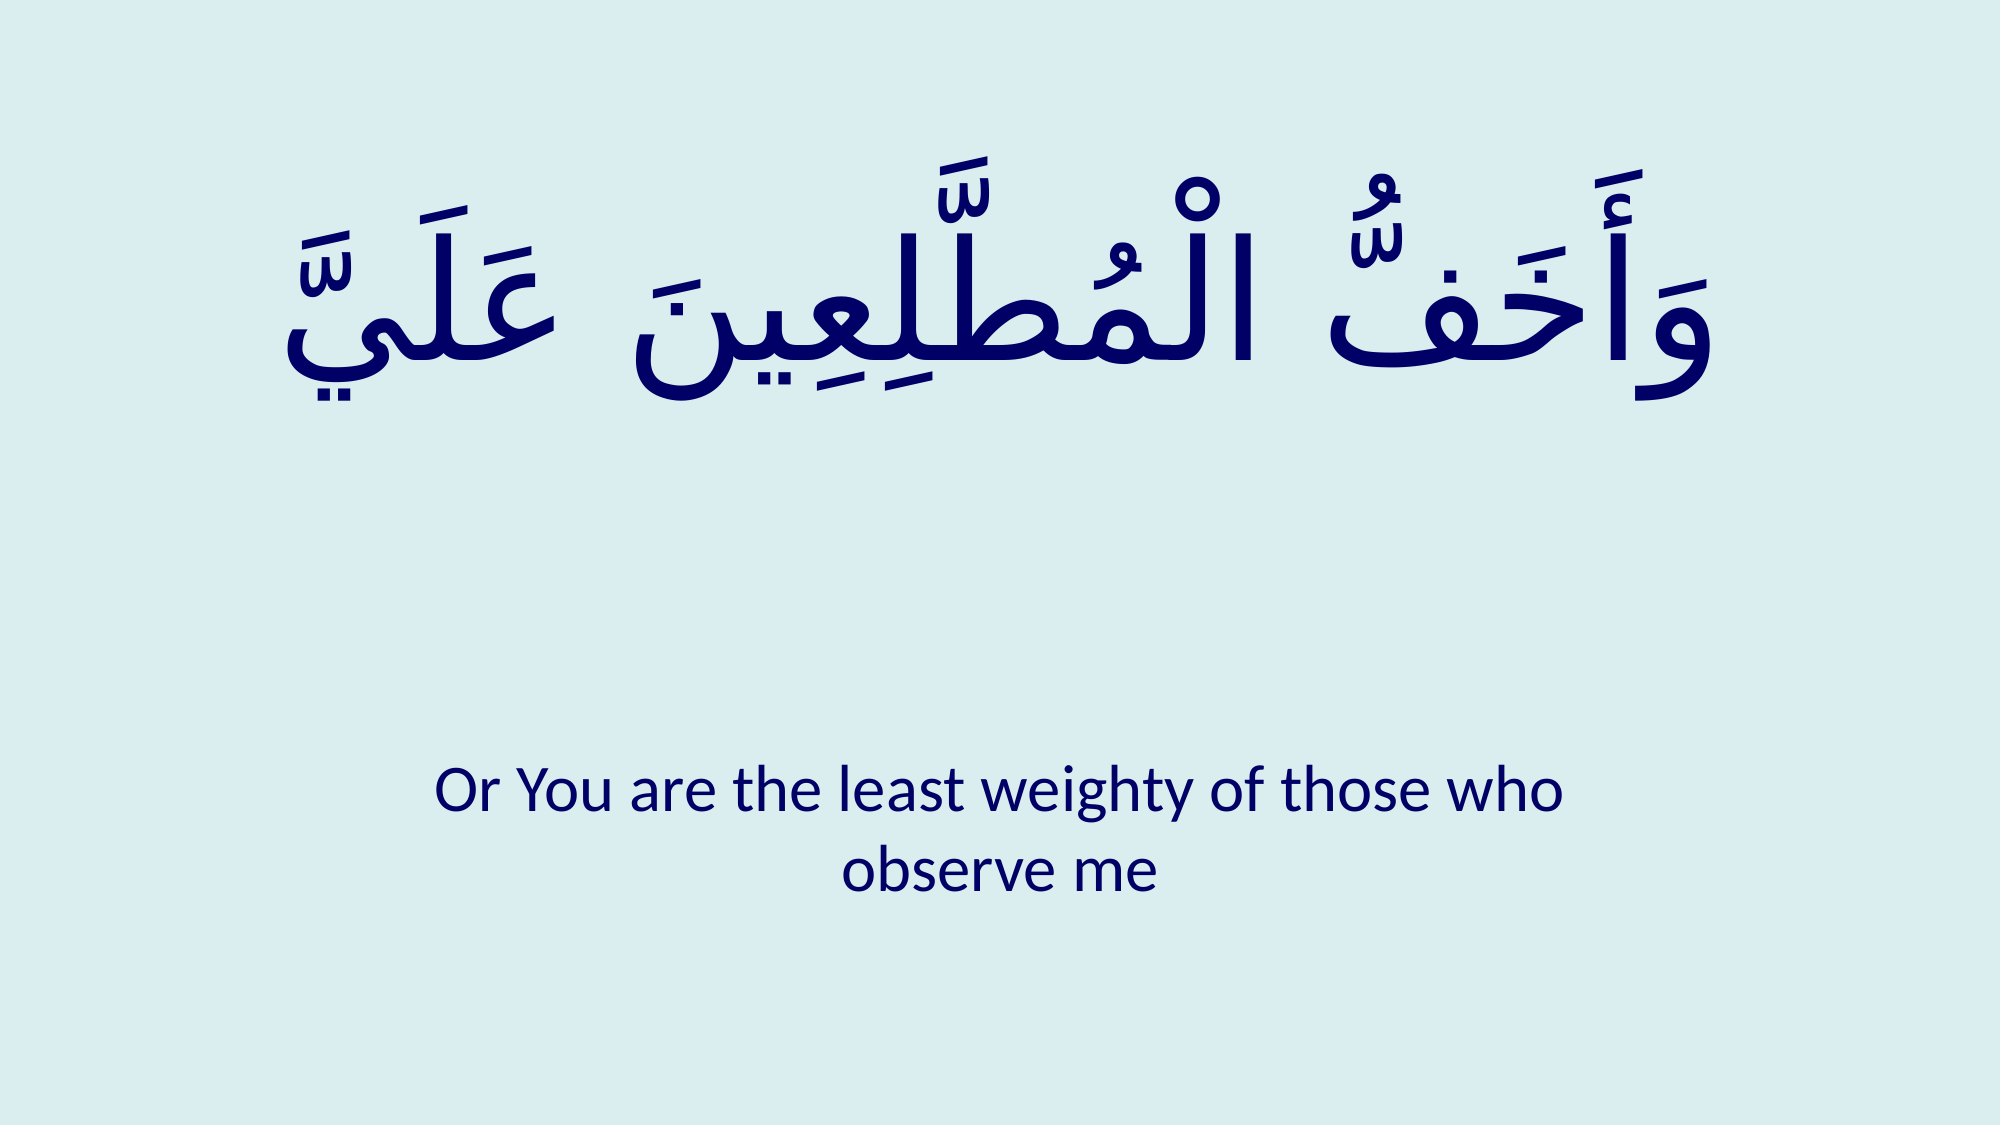

# وَأَخَفُّ الْمُطَّلِعِينَ عَلَيَّ
Or You are the least weighty of those who observe me